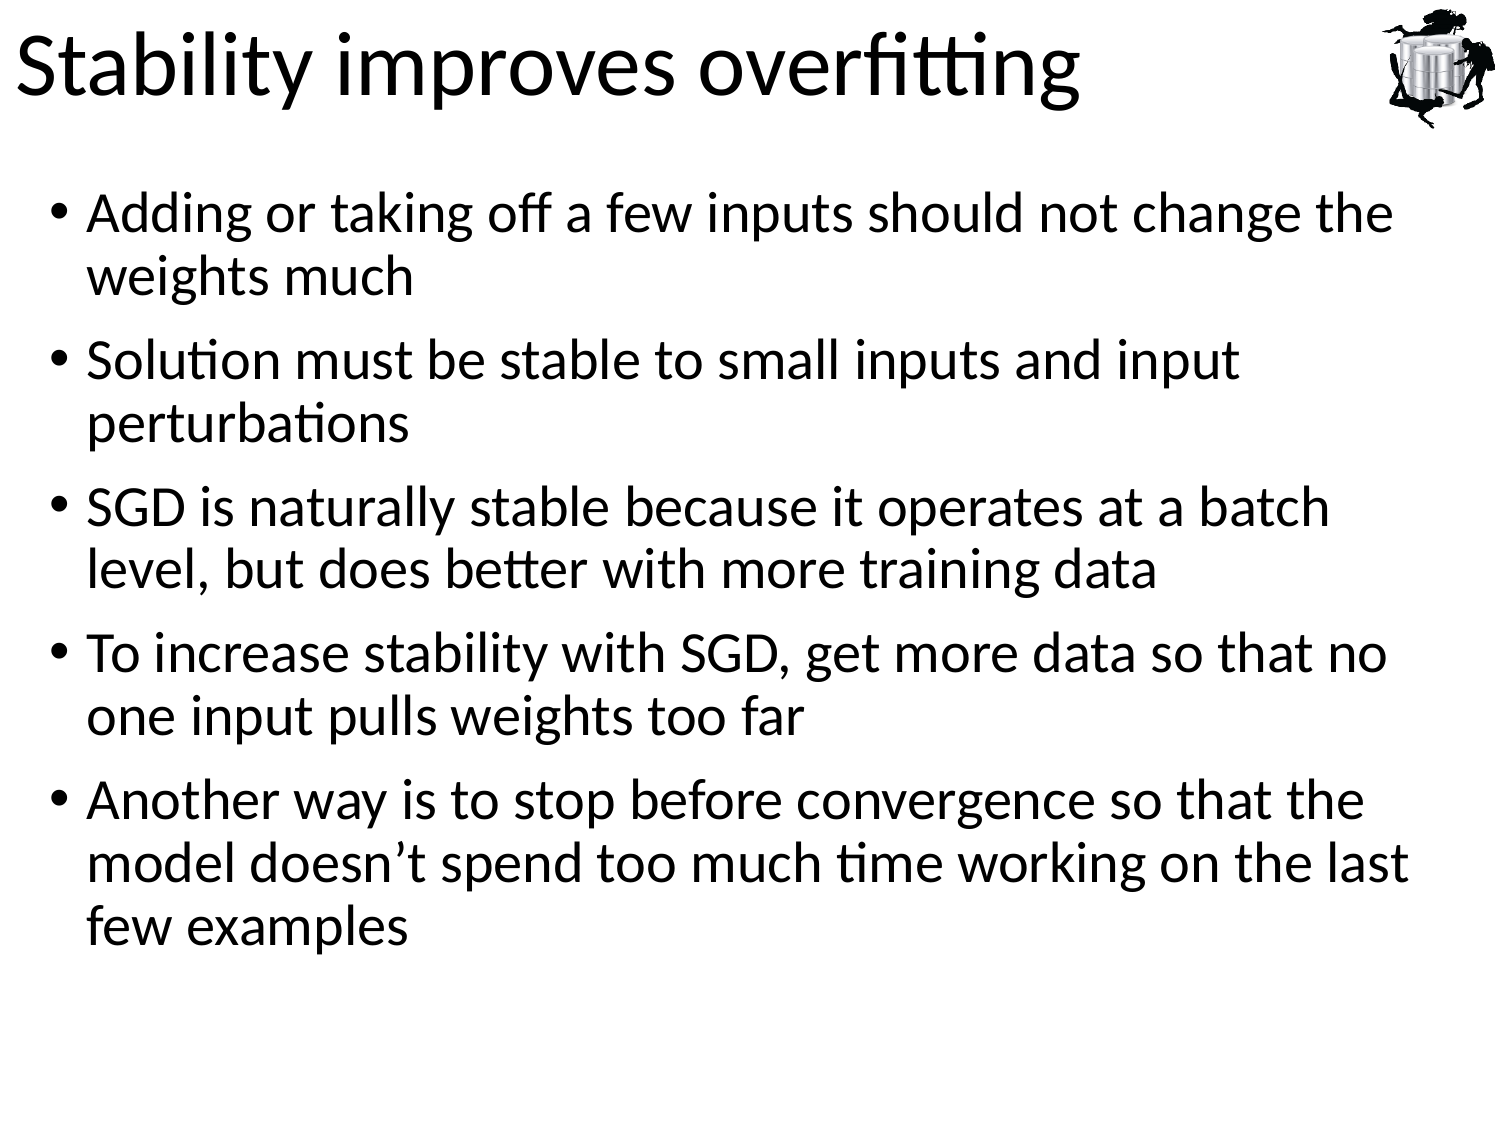

# Stability improves overfitting
Adding or taking off a few inputs should not change the weights much
Solution must be stable to small inputs and input perturbations
SGD is naturally stable because it operates at a batch level, but does better with more training data
To increase stability with SGD, get more data so that no one input pulls weights too far
Another way is to stop before convergence so that the model doesn’t spend too much time working on the last few examples